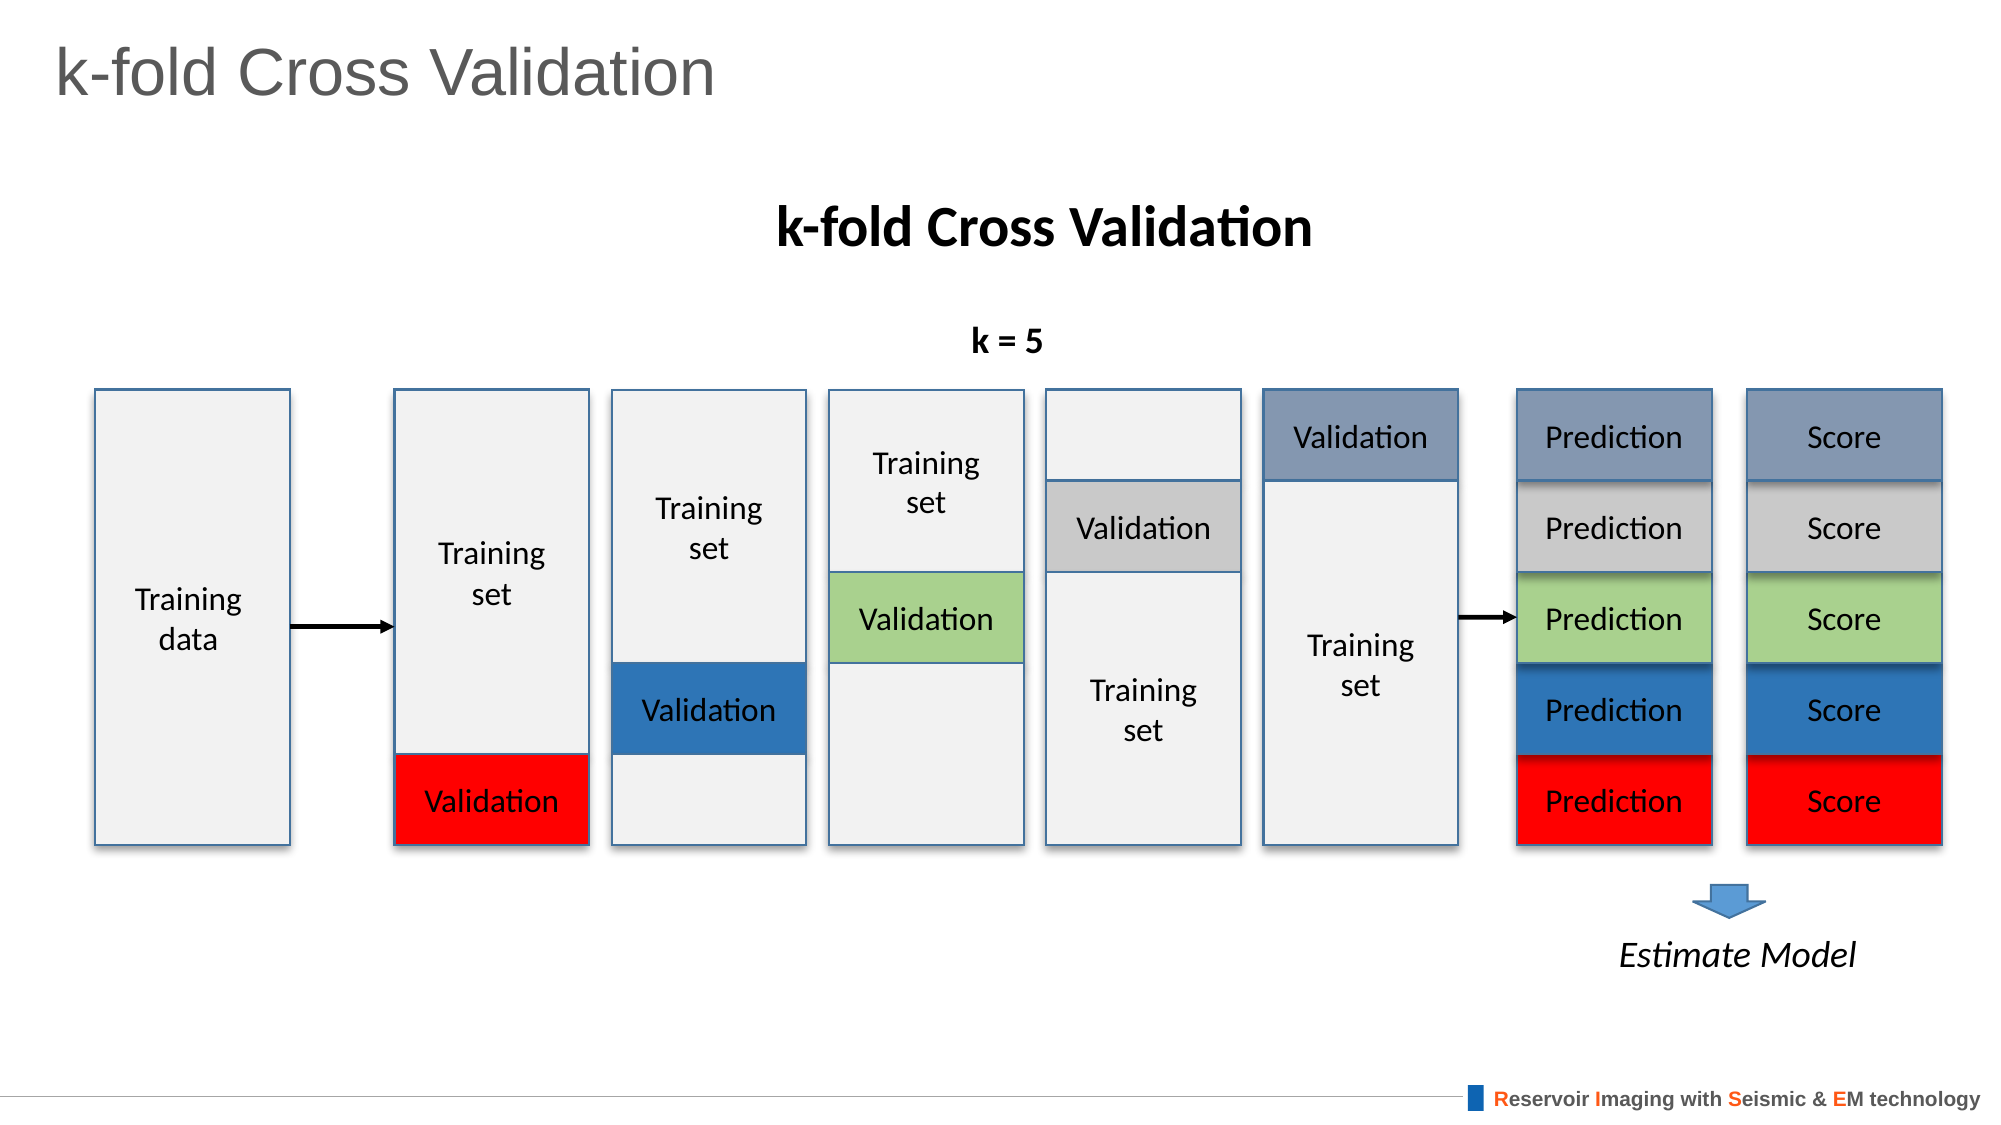

# k-fold Cross Validation
k-fold Cross Validation
k = 5
Prediction
Score
Training
data
Training
set
Training
set
Training
set

Validation
Prediction
Score
Validation
Training
set
Prediction
Score
Validation
Training
set
Validation

Prediction
Score
Validation

Prediction
Score

Estimate Model